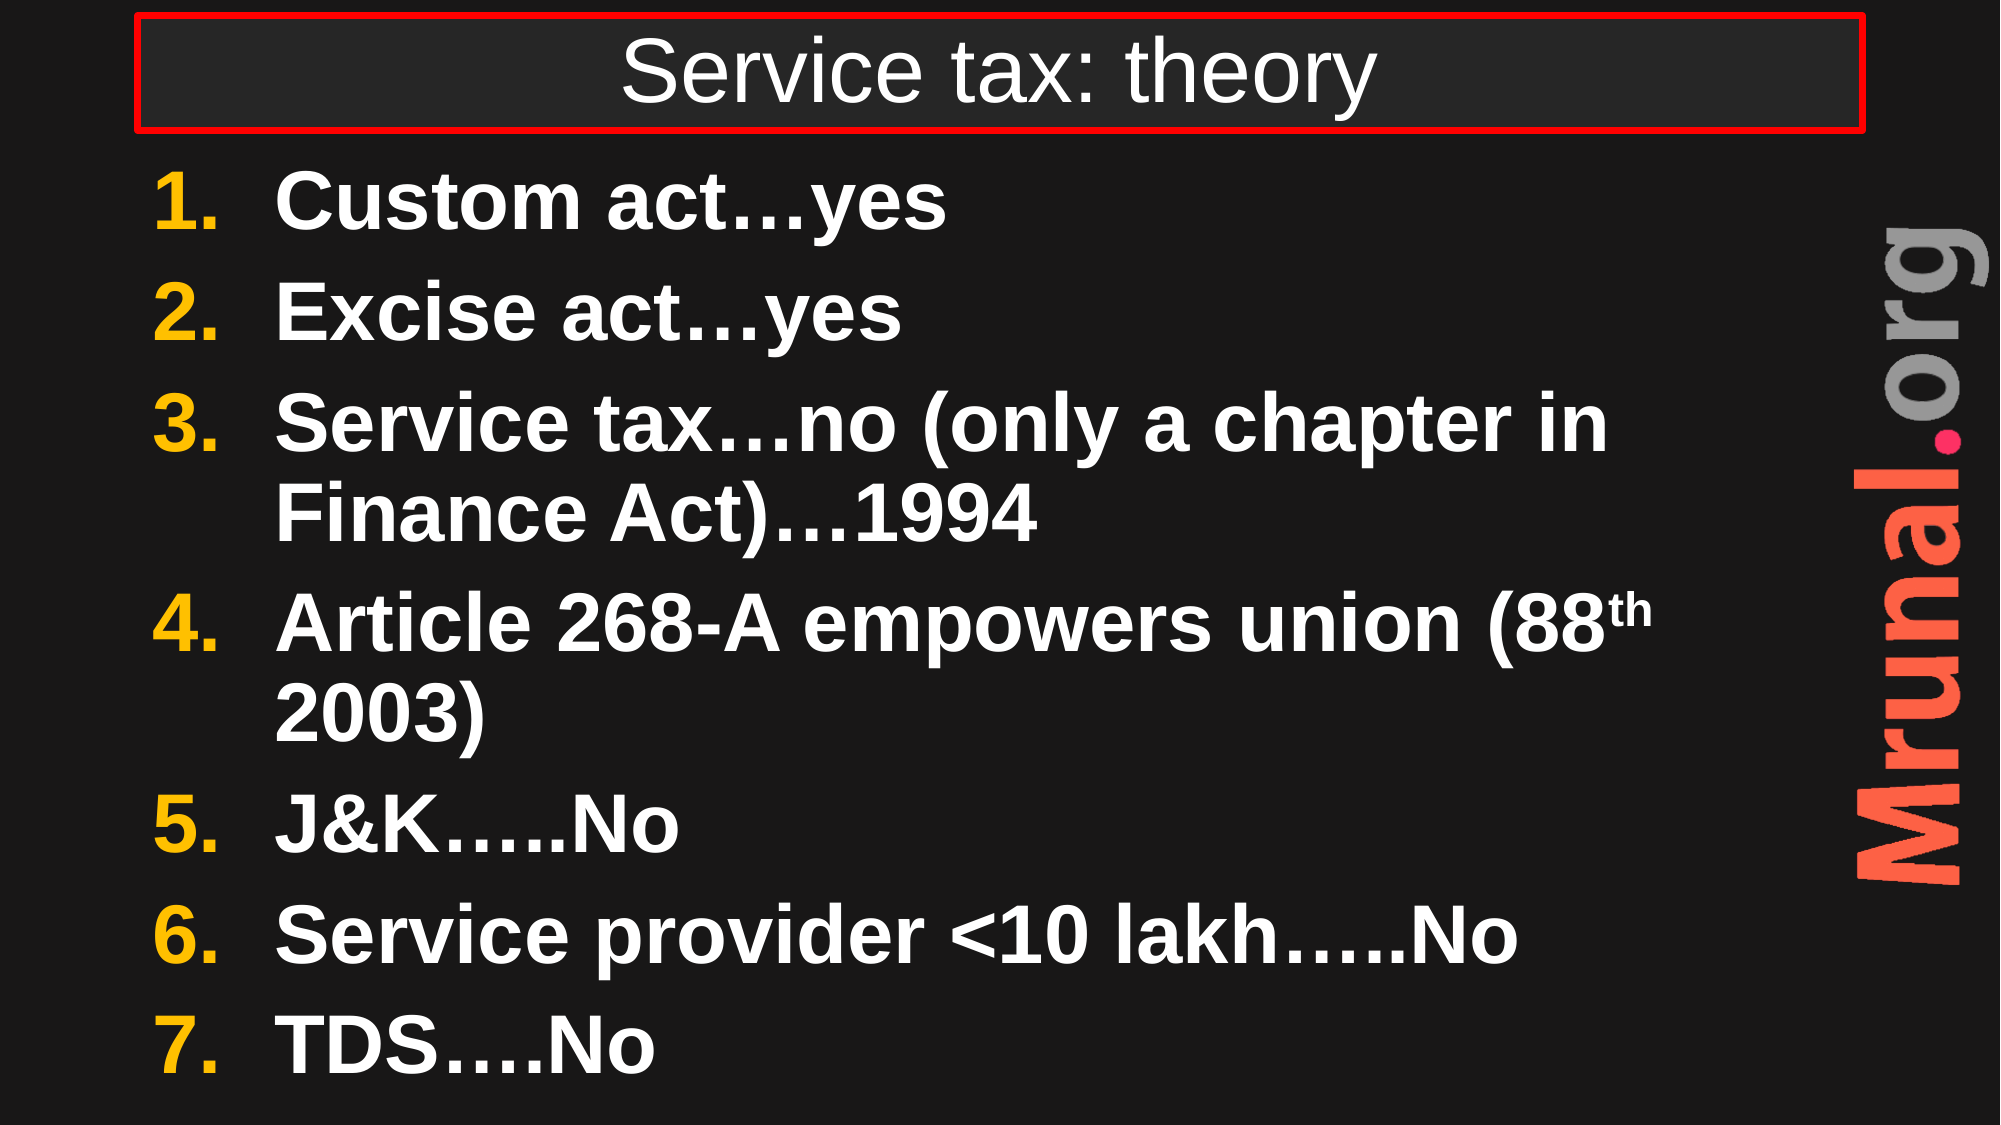

# Service tax: theory
Custom act…yes
Excise act…yes
Service tax…no (only a chapter in Finance Act)…1994
Article 268-A empowers union (88th 2003)
J&K…..No
Service provider <10 lakh…..No
TDS….No